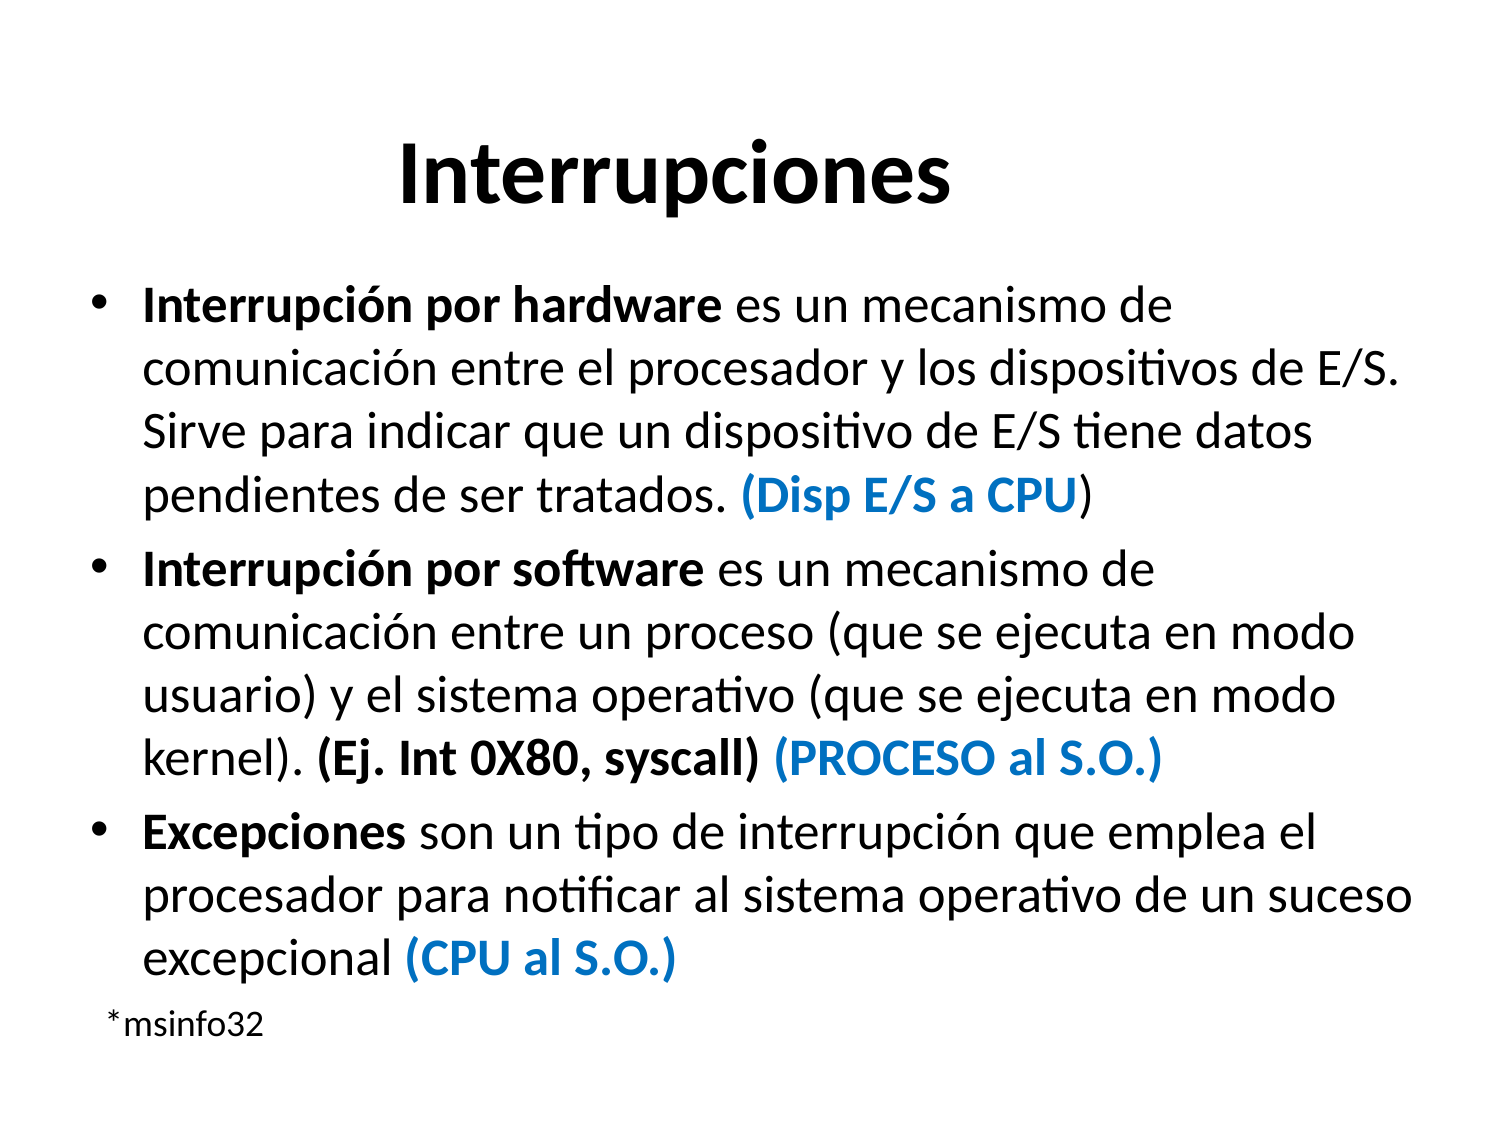

# Interrupciones
Interrupción por hardware es un mecanismo de comunicación entre el procesador y los dispositivos de E/S. Sirve para indicar que un dispositivo de E/S tiene datos pendientes de ser tratados. (Disp E/S a CPU)
Interrupción por software es un mecanismo de comunicación entre un proceso (que se ejecuta en modo usuario) y el sistema operativo (que se ejecuta en modo kernel). (Ej. Int 0X80, syscall) (PROCESO al S.O.)
Excepciones son un tipo de interrupción que emplea el procesador para notificar al sistema operativo de un suceso excepcional (CPU al S.O.)

*msinfo32